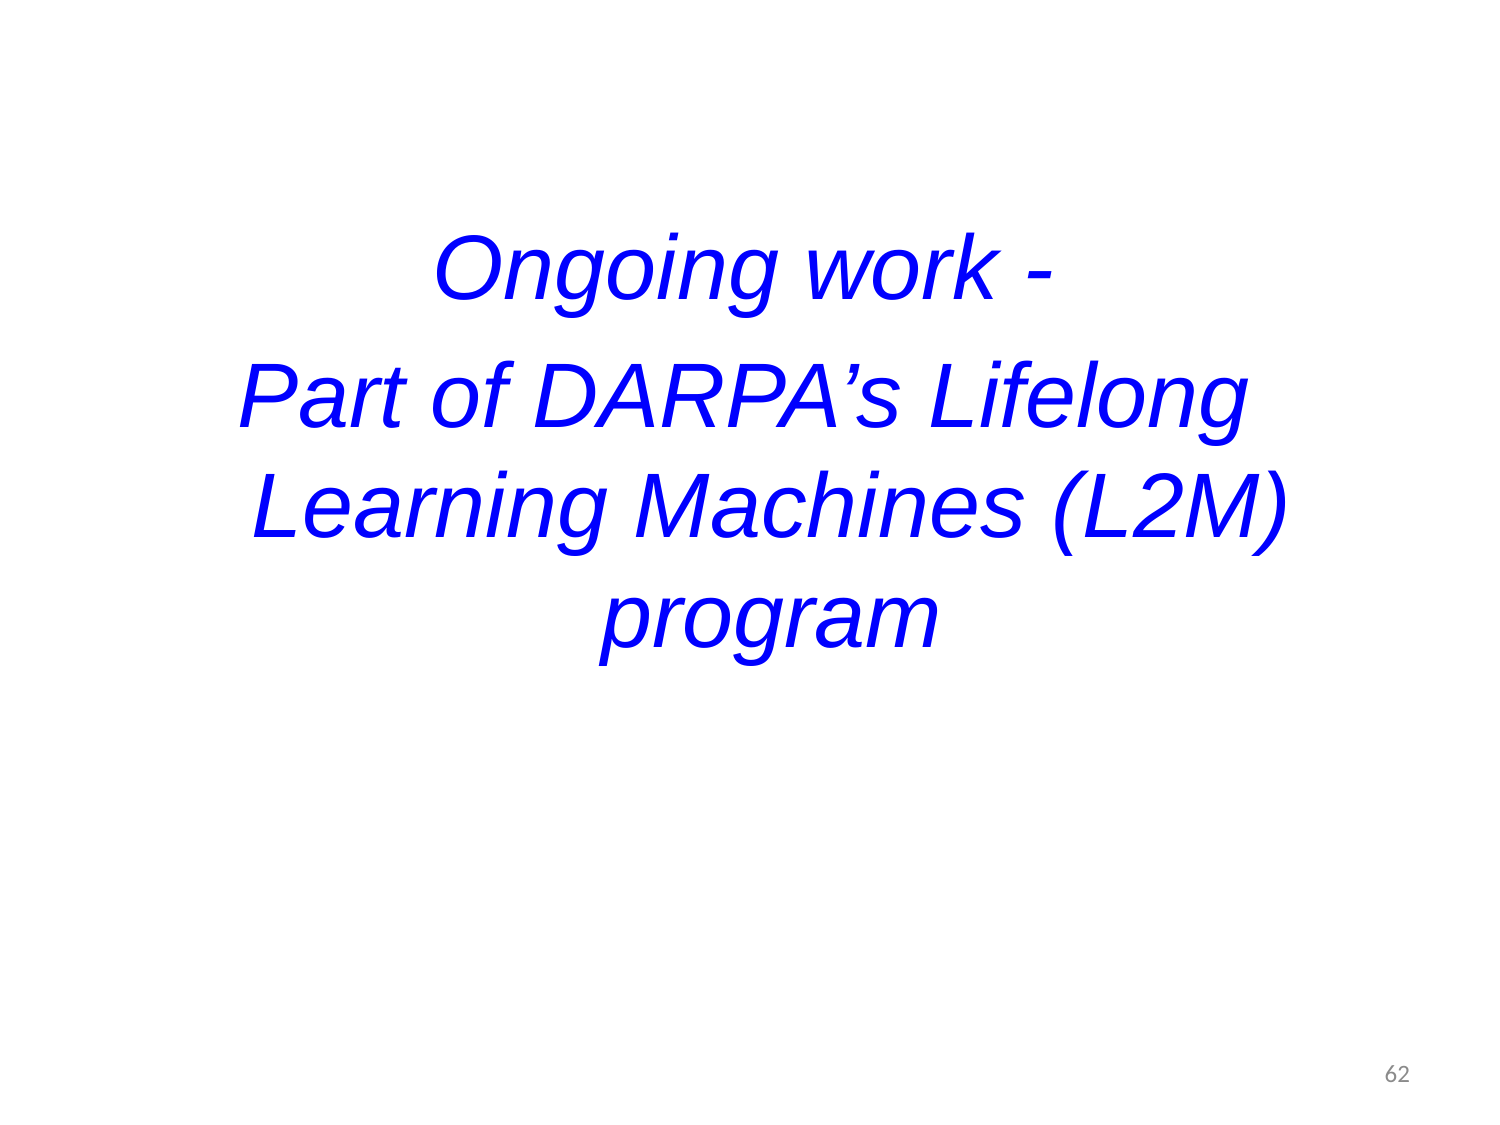

Ongoing work -
Part of DARPA’s Lifelong Learning Machines (L2M) program
62